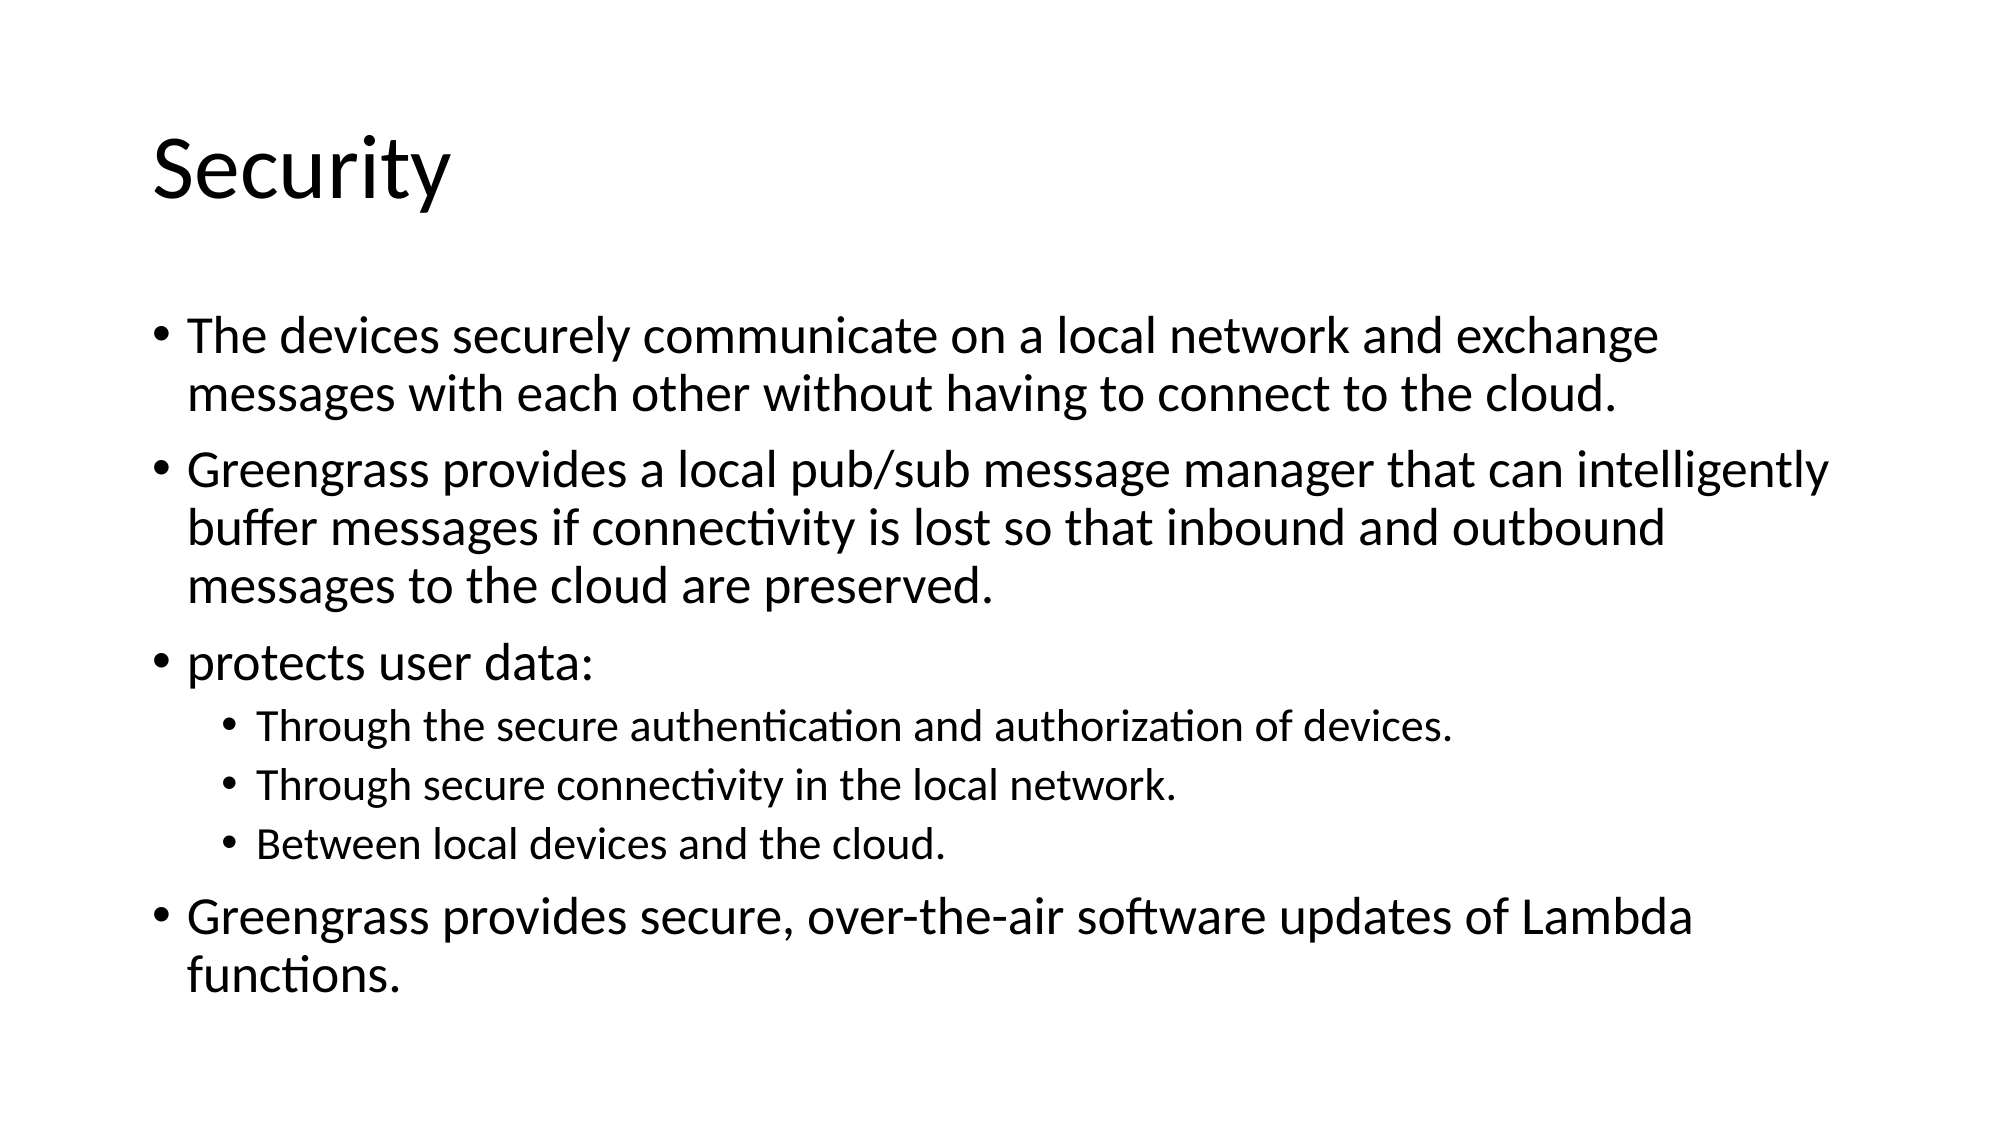

# Security
The devices securely communicate on a local network and exchange messages with each other without having to connect to the cloud.
Greengrass provides a local pub/sub message manager that can intelligently buffer messages if connectivity is lost so that inbound and outbound messages to the cloud are preserved.
protects user data:
Through the secure authentication and authorization of devices.
Through secure connectivity in the local network.
Between local devices and the cloud.
Greengrass provides secure, over-the-air software updates of Lambda functions.